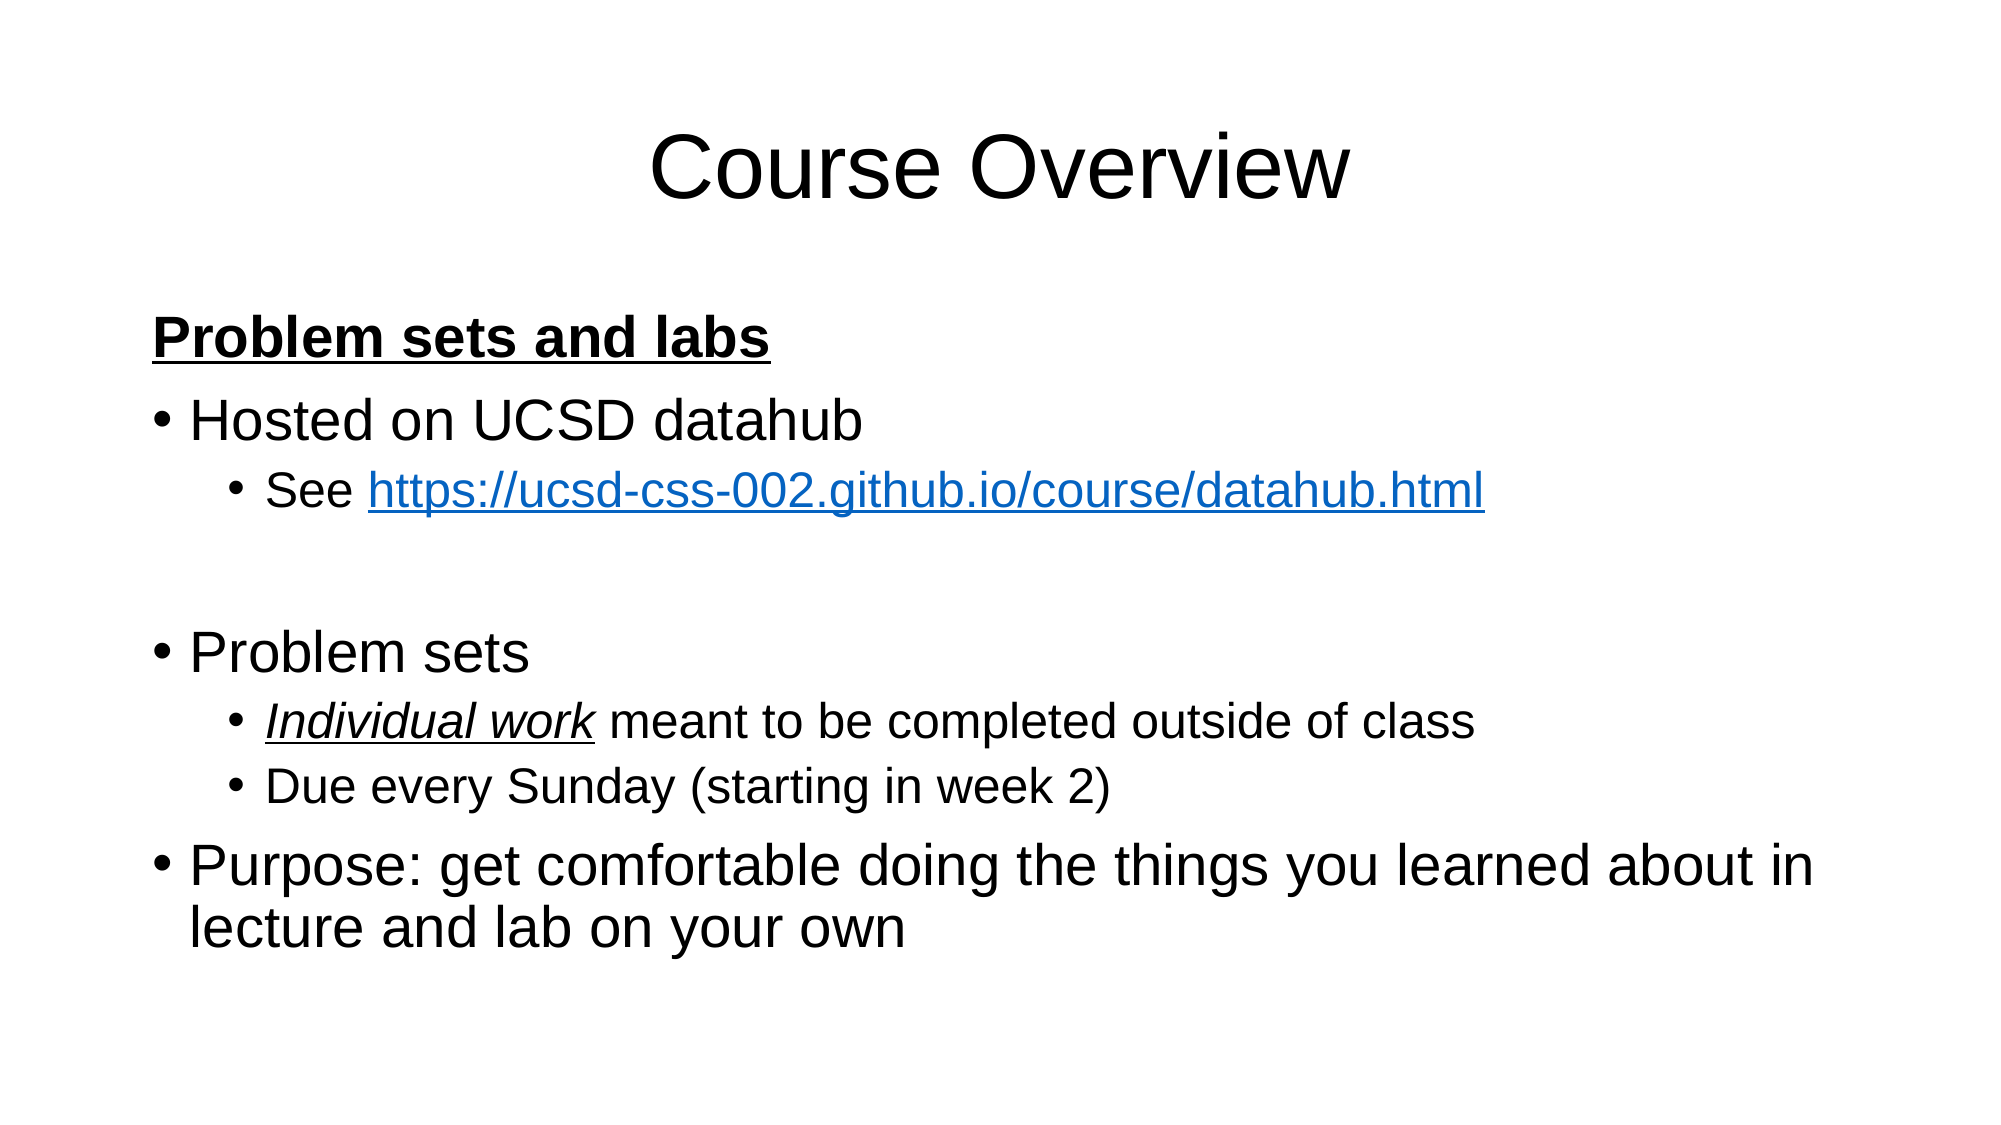

# Course Overview
Problem sets and labs
Hosted on UCSD datahub
See https://ucsd-css-002.github.io/course/datahub.html

Problem sets
Individual work meant to be completed outside of class
Due every Sunday (starting in week 2)
Purpose: get comfortable doing the things you learned about in lecture and lab on your own